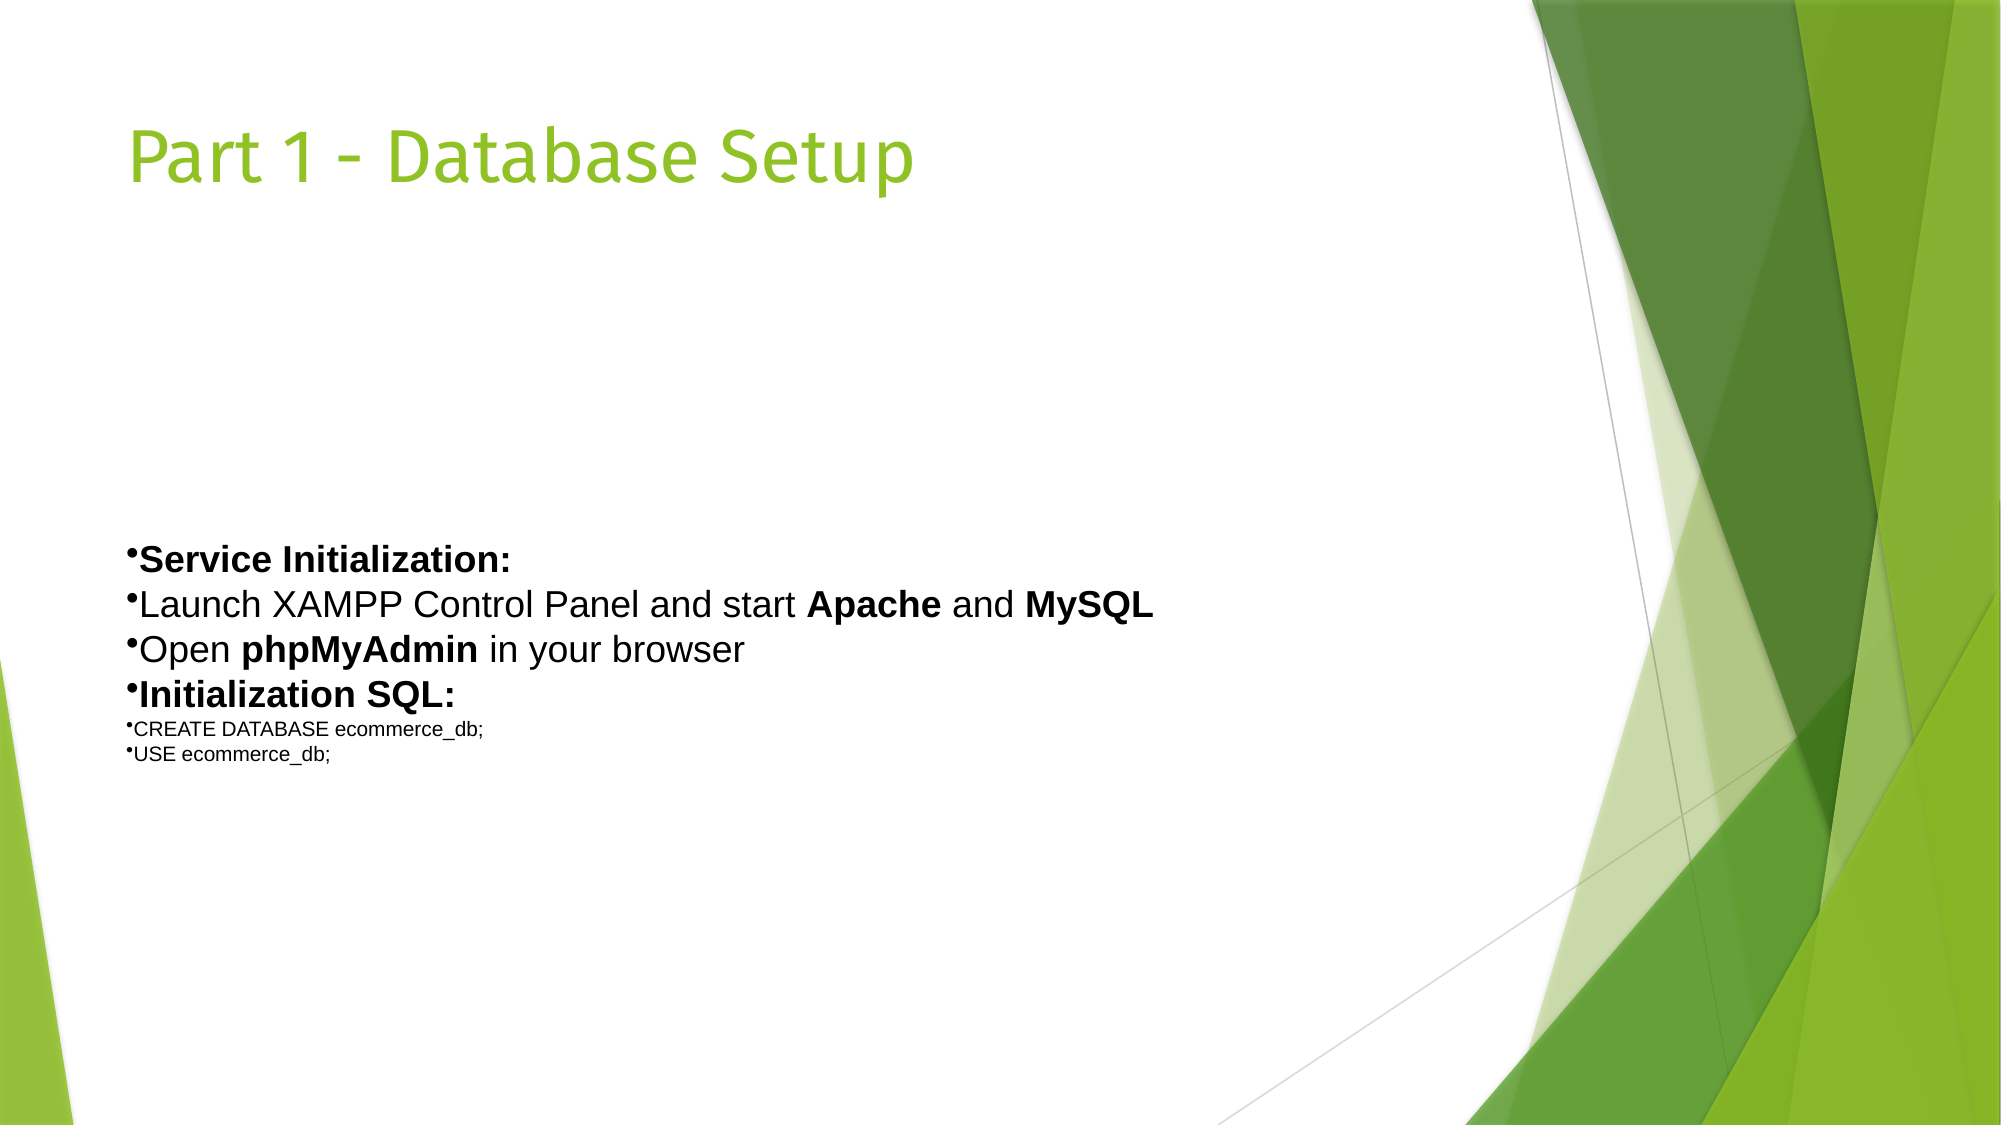

# Part 1 - Database Setup
Service Initialization:
Launch XAMPP Control Panel and start Apache and MySQL
Open phpMyAdmin in your browser
Initialization SQL:
CREATE DATABASE ecommerce_db;
USE ecommerce_db;